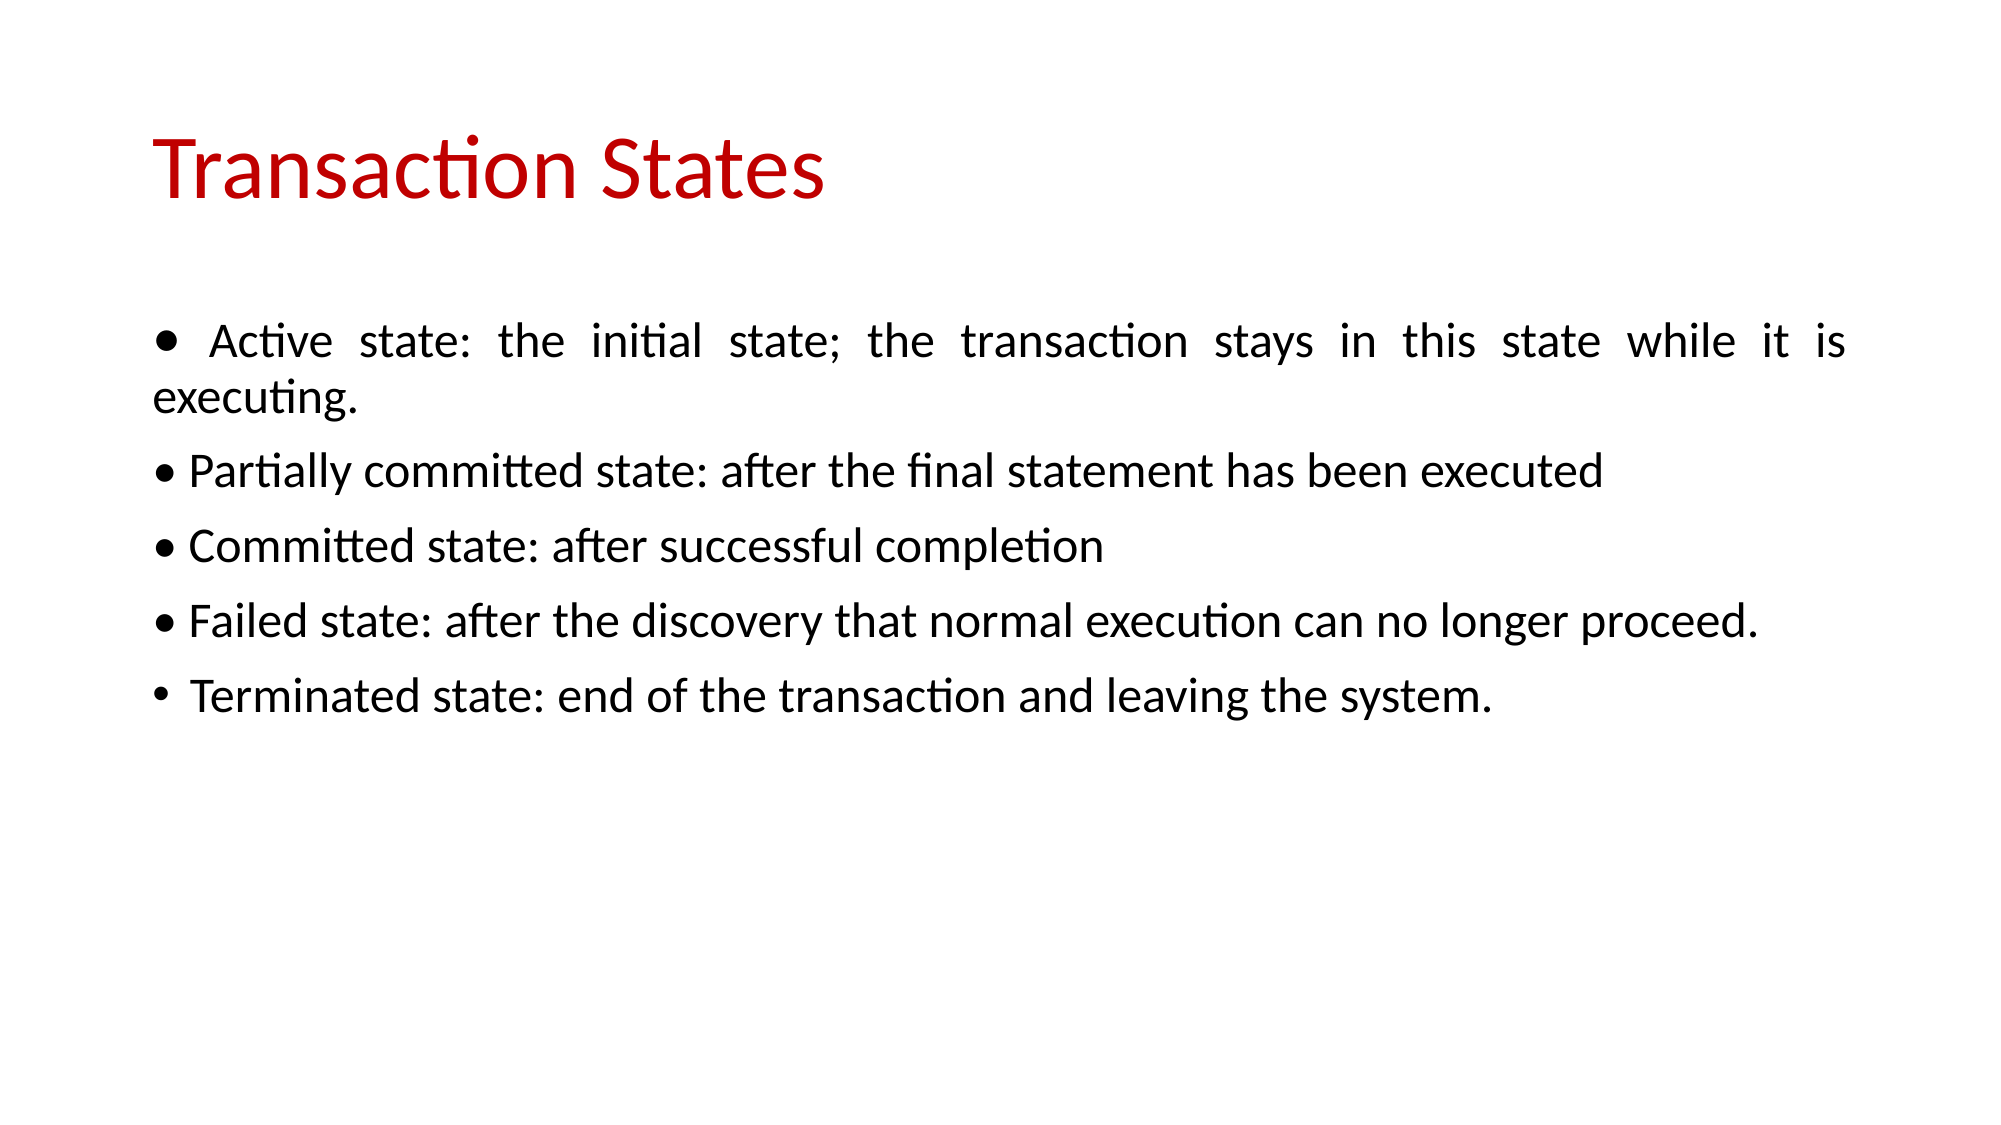

# Transaction States
• Active state: the initial state; the transaction stays in this state while it is executing.
• Partially committed state: after the final statement has been executed
• Committed state: after successful completion
• Failed state: after the discovery that normal execution can no longer proceed.
Terminated state: end of the transaction and leaving the system.